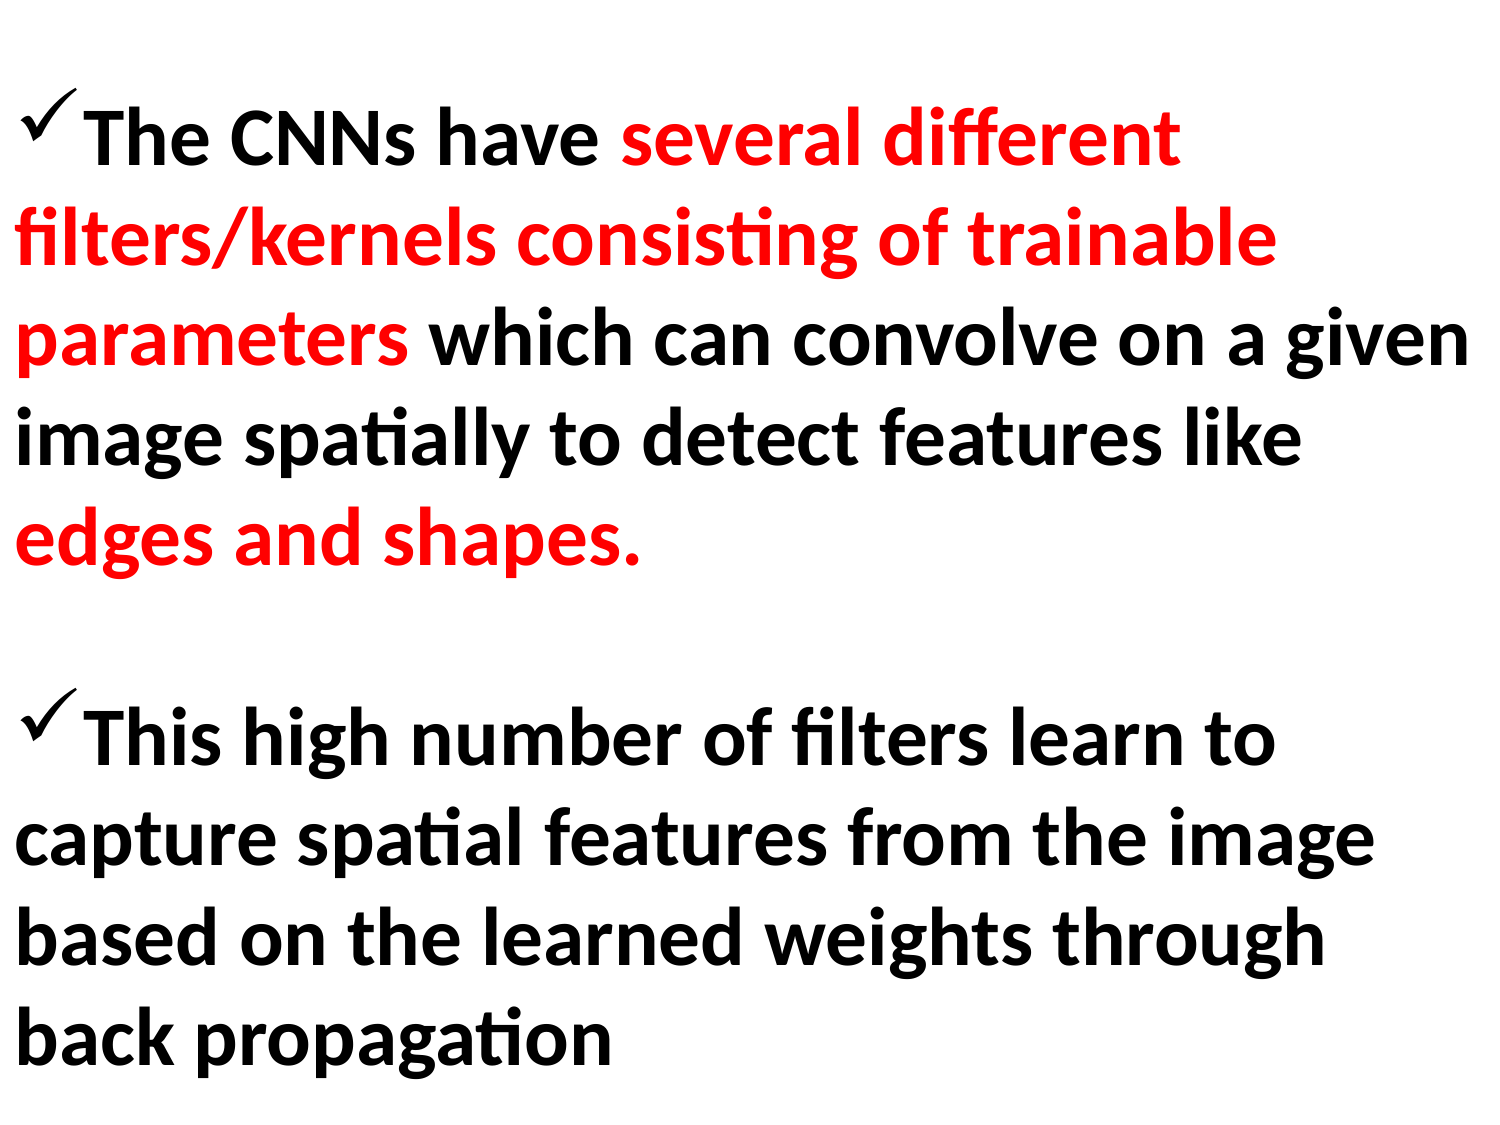

The CNNs have several different filters/kernels consisting of trainable parameters which can convolve on a given image spatially to detect features like edges and shapes.

This high number of filters learn to capture spatial features from the image based on the learned weights through back propagation